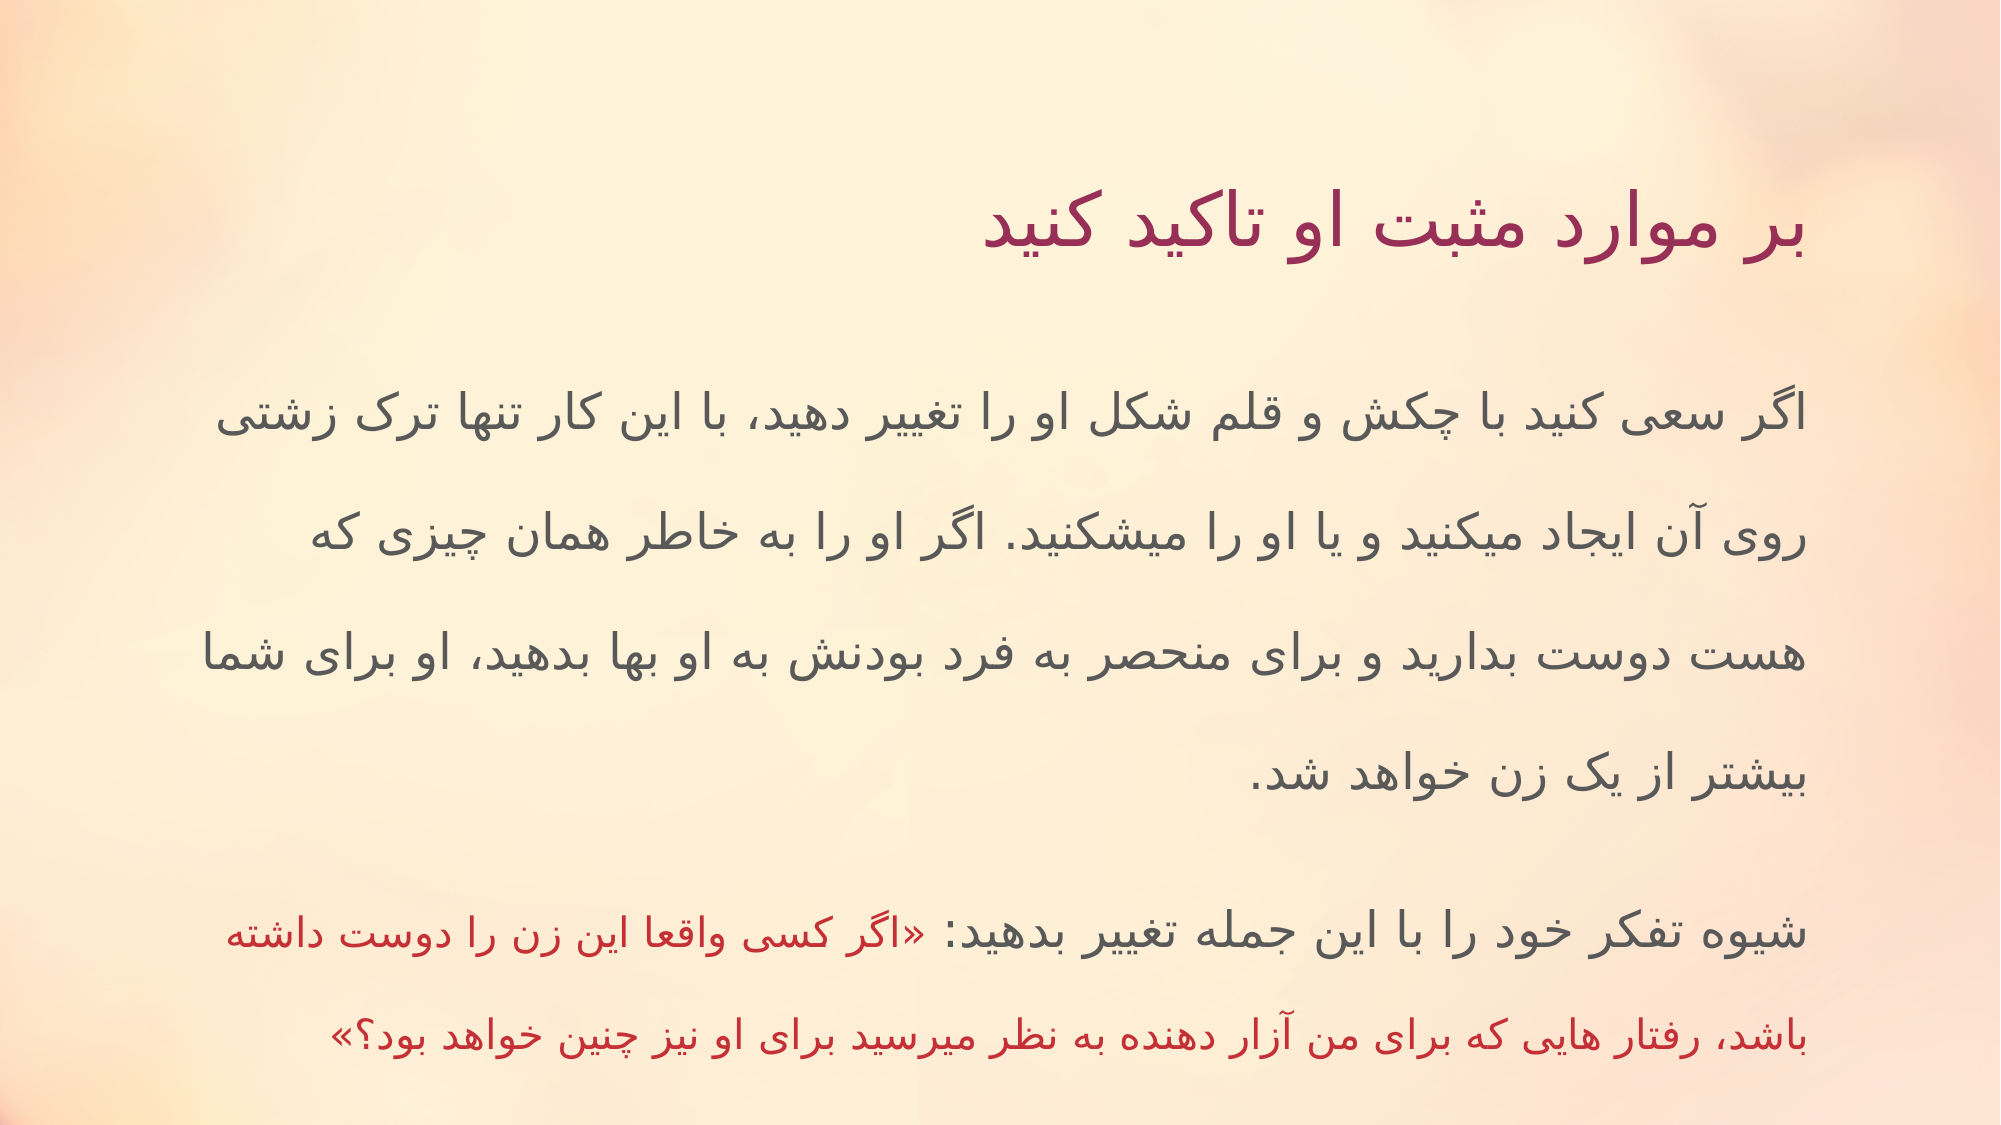

# بر موارد مثبت او تاکید کنید
اگر سعی کنید با چکش و قلم شکل او را تغییر دهید، با این کار تنها ترک زشتی روی آن ایجاد میکنید و یا او را میشکنید. اگر او را به خاطر همان چیزی که هست دوست بدارید و برای منحصر به فرد بودنش به او بها بدهید، او برای شما بیشتر از یک زن خواهد شد.
شیوه تفکر خود را با این جمله تغییر بدهید: «اگر کسی واقعا این زن را دوست داشته باشد، رفتار هایی که برای من آزار دهنده به نظر میرسید برای او نیز چنین خواهد بود؟»